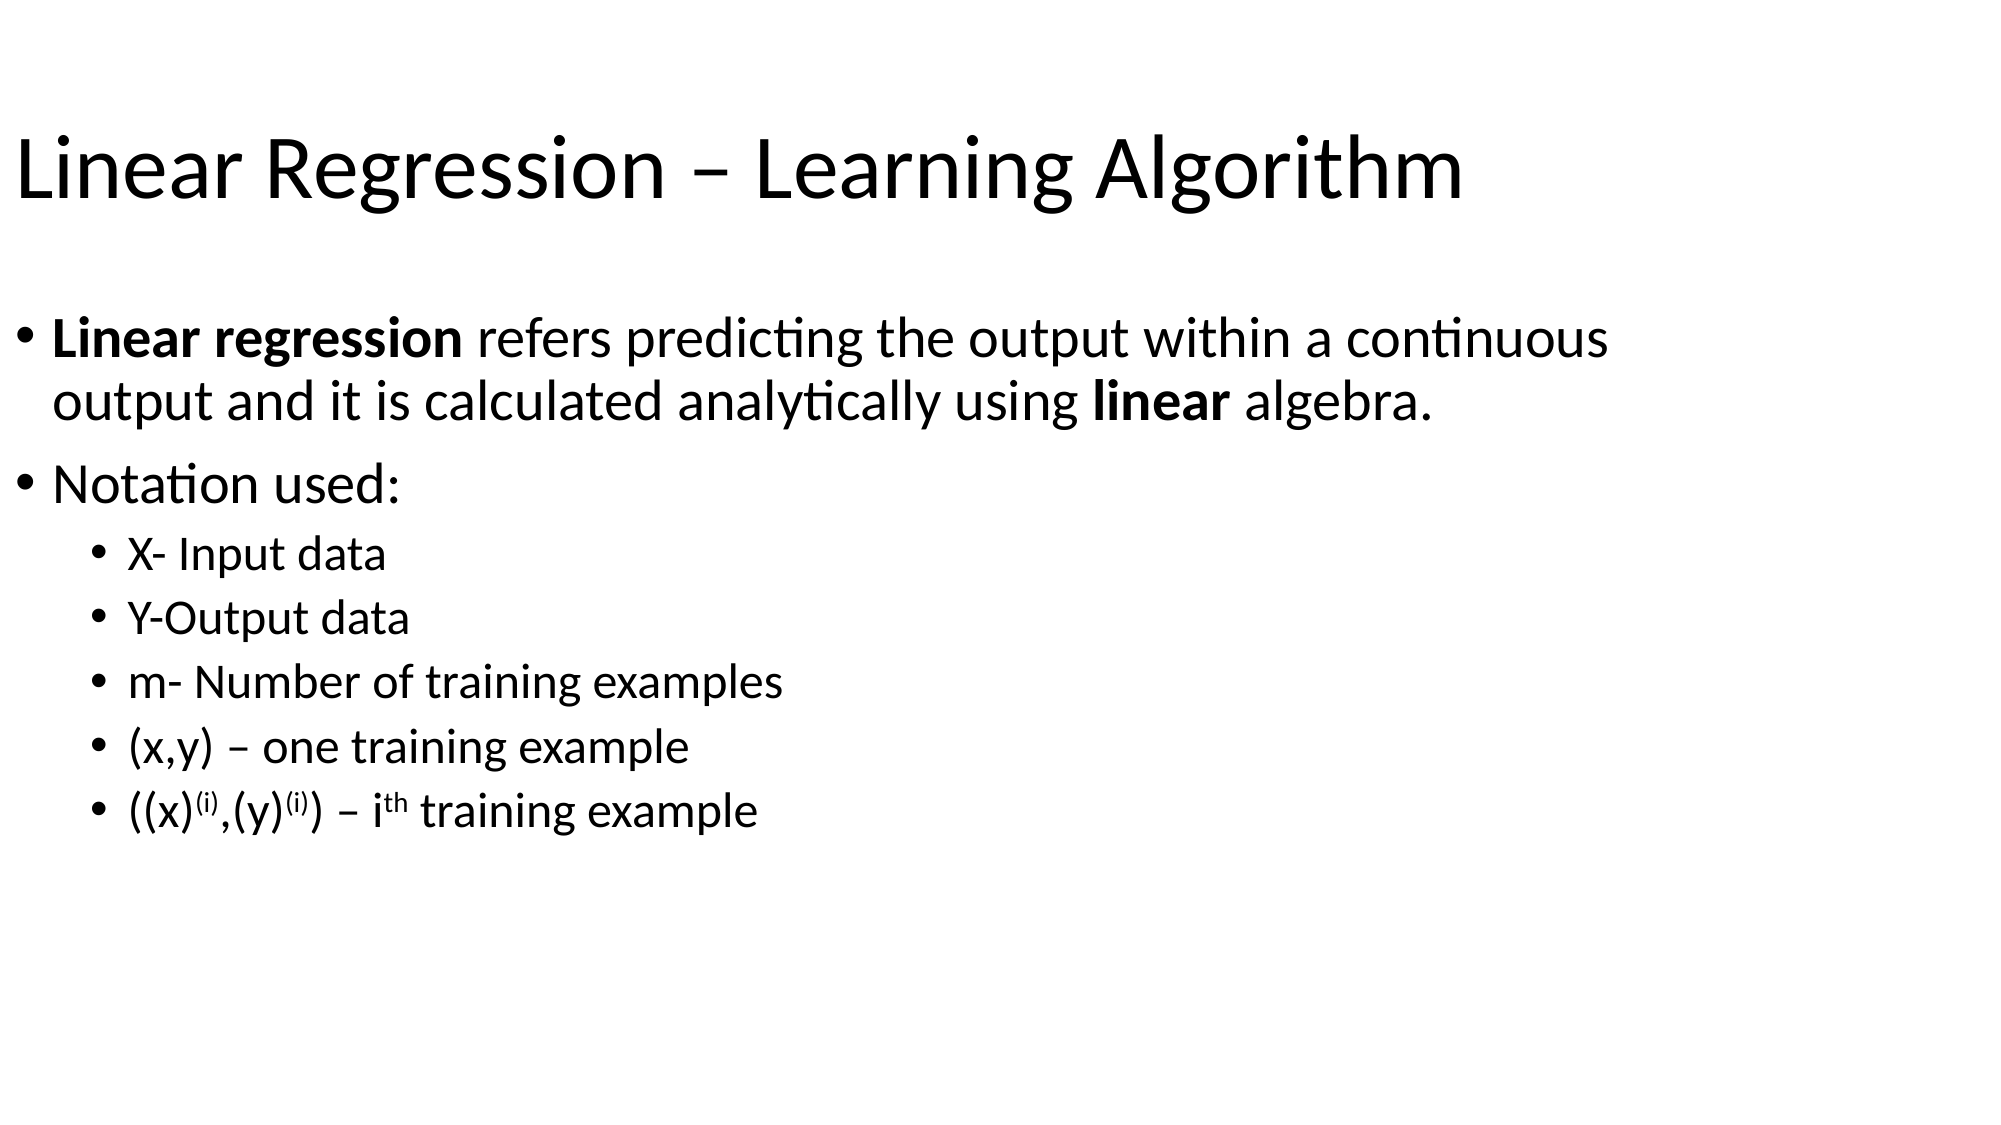

Linear Regression – Learning Algorithm
Linear regression refers predicting the output within a continuous output and it is calculated analytically using linear algebra.
Notation used:
X- Input data
Y-Output data
m- Number of training examples
(x,y) – one training example
((x)(i),(y)(i)) – ith training example